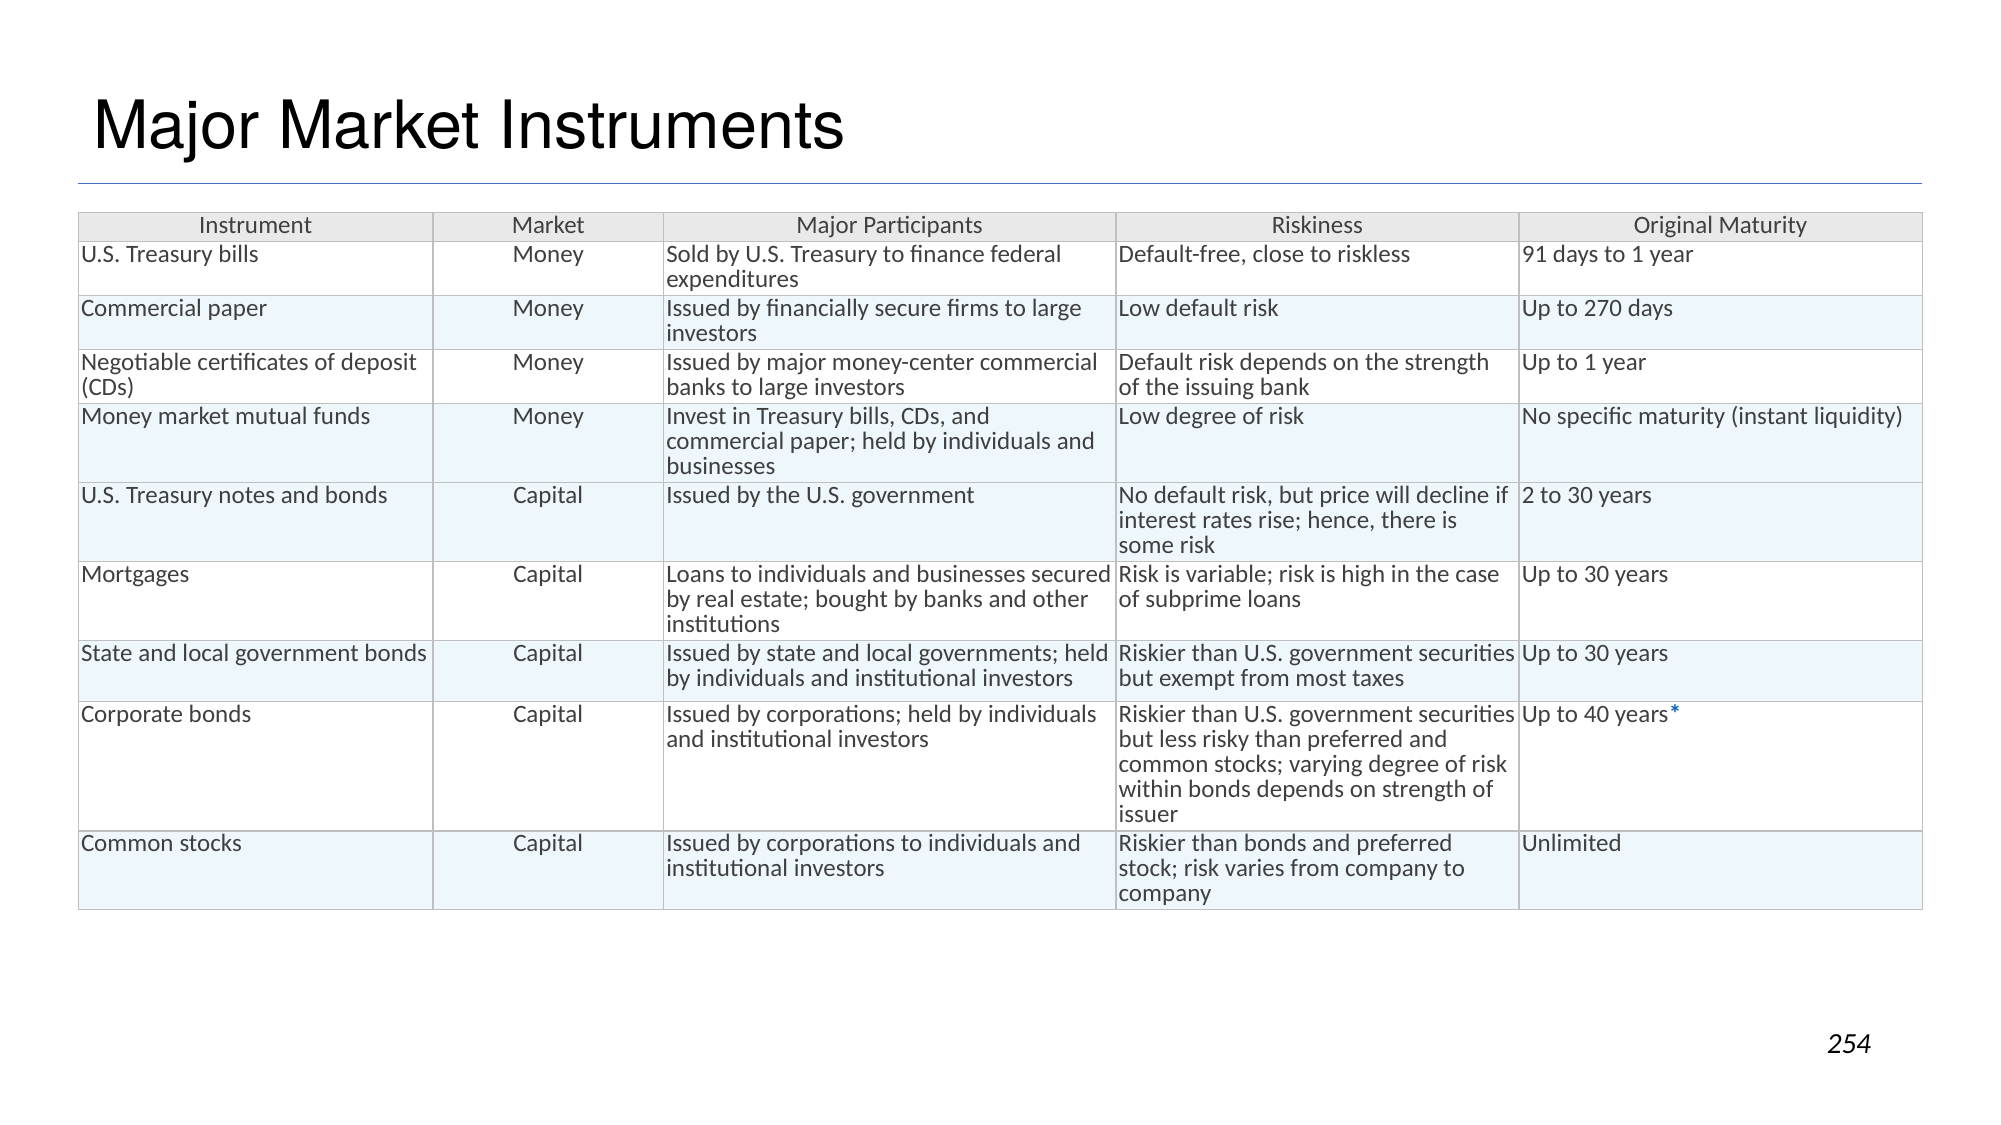

# Major Market Instruments
| Instrument | Market | Major Participants | Riskiness | Original Maturity |
| --- | --- | --- | --- | --- |
| U.S. Treasury bills | Money | Sold by U.S. Treasury to finance federal expenditures | Default-free, close to riskless | 91 days to 1 year |
| Commercial paper | Money | Issued by financially secure firms to large investors | Low default risk | Up to 270 days |
| Negotiable certificates of deposit (CDs) | Money | Issued by major money-center commercial banks to large investors | Default risk depends on the strength of the issuing bank | Up to 1 year |
| Money market mutual funds | Money | Invest in Treasury bills, CDs, and commercial paper; held by individuals and businesses | Low degree of risk | No specific maturity (instant liquidity) |
| U.S. Treasury notes and bonds | Capital | Issued by the U.S. government | No default risk, but price will decline if interest rates rise; hence, there is some risk | 2 to 30 years |
| Mortgages | Capital | Loans to individuals and businesses secured by real estate; bought by banks and other institutions | Risk is variable; risk is high in the case of subprime loans | Up to 30 years |
| State and local government bonds | Capital | Issued by state and local governments; held by individuals and institutional investors | Riskier than U.S. government securities but exempt from most taxes | Up to 30 years |
| Corporate bonds | Capital | Issued by corporations; held by individuals and institutional investors | Riskier than U.S. government securities but less risky than preferred and common stocks; varying degree of risk within bonds depends on strength of issuer | Up to 40 years\* |
| Common stocks | Capital | Issued by corporations to individuals and institutional investors | Riskier than bonds and preferred stock; risk varies from company to company | Unlimited |